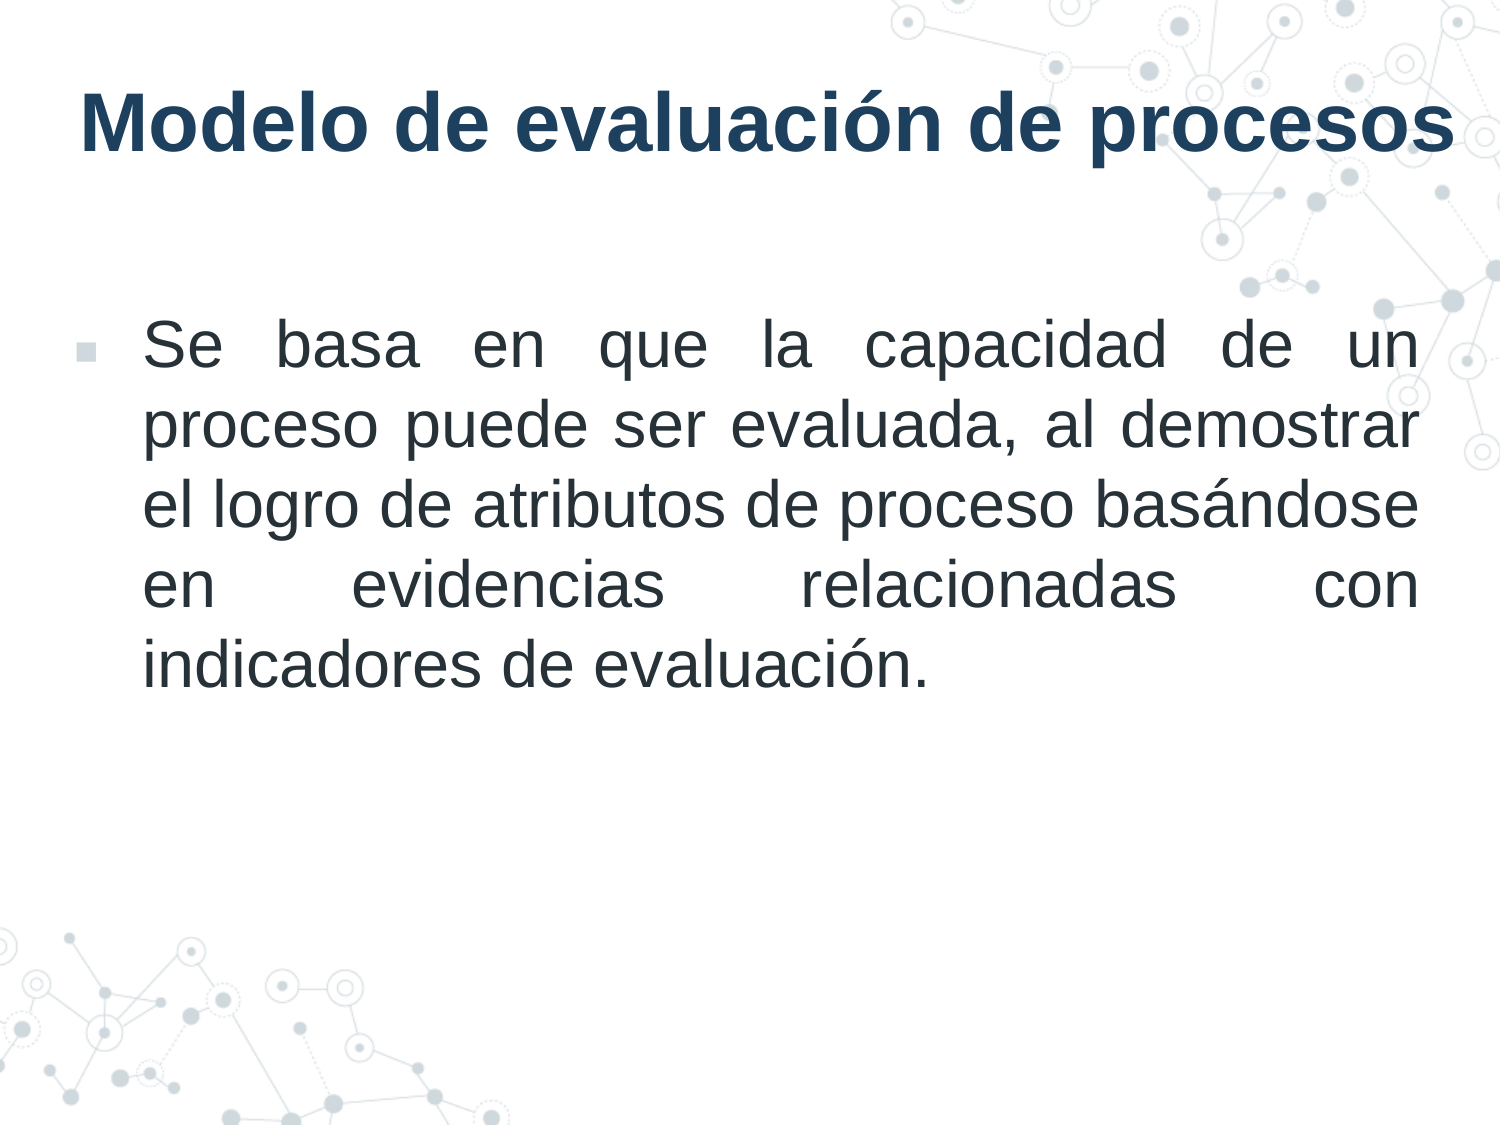

# Modelo de evaluación de procesos
Se basa en que la capacidad de un proceso puede ser evaluada, al demostrar el logro de atributos de proceso basándose en evidencias relacionadas con indicadores de evaluación.